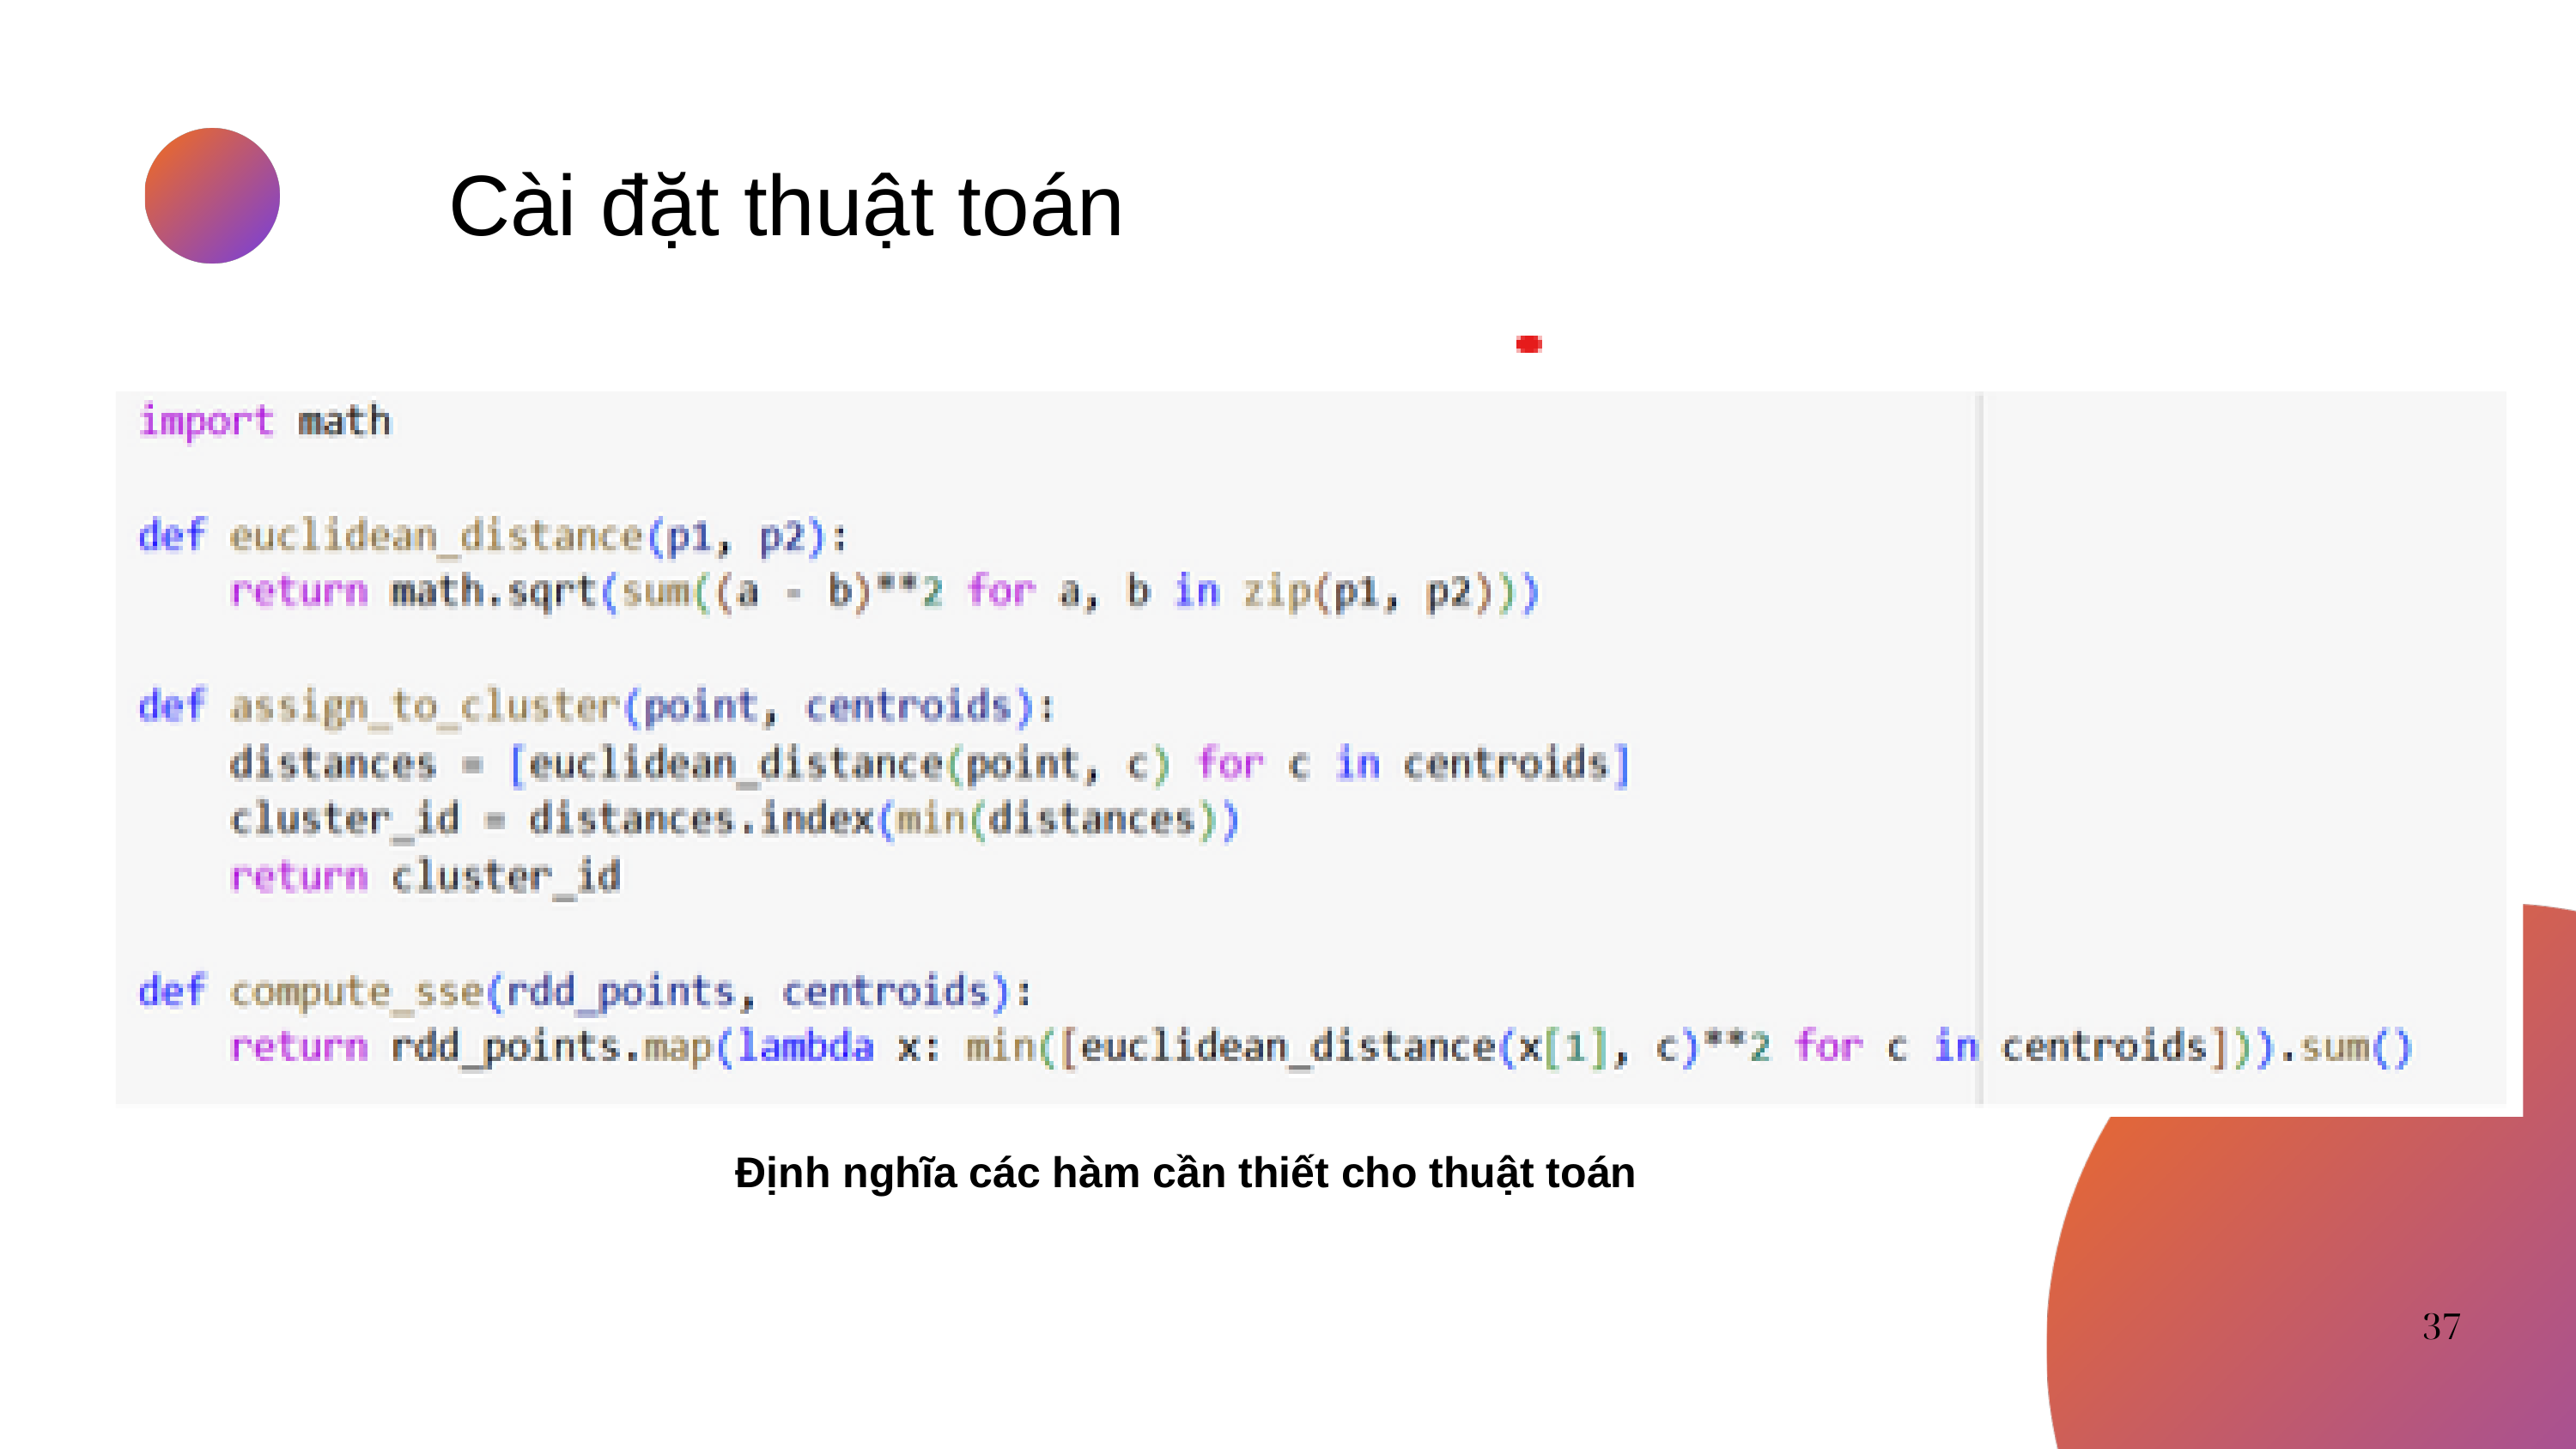

Cài đặt thuật toán

Định nghĩa các hàm cần thiết cho thuật toán
37